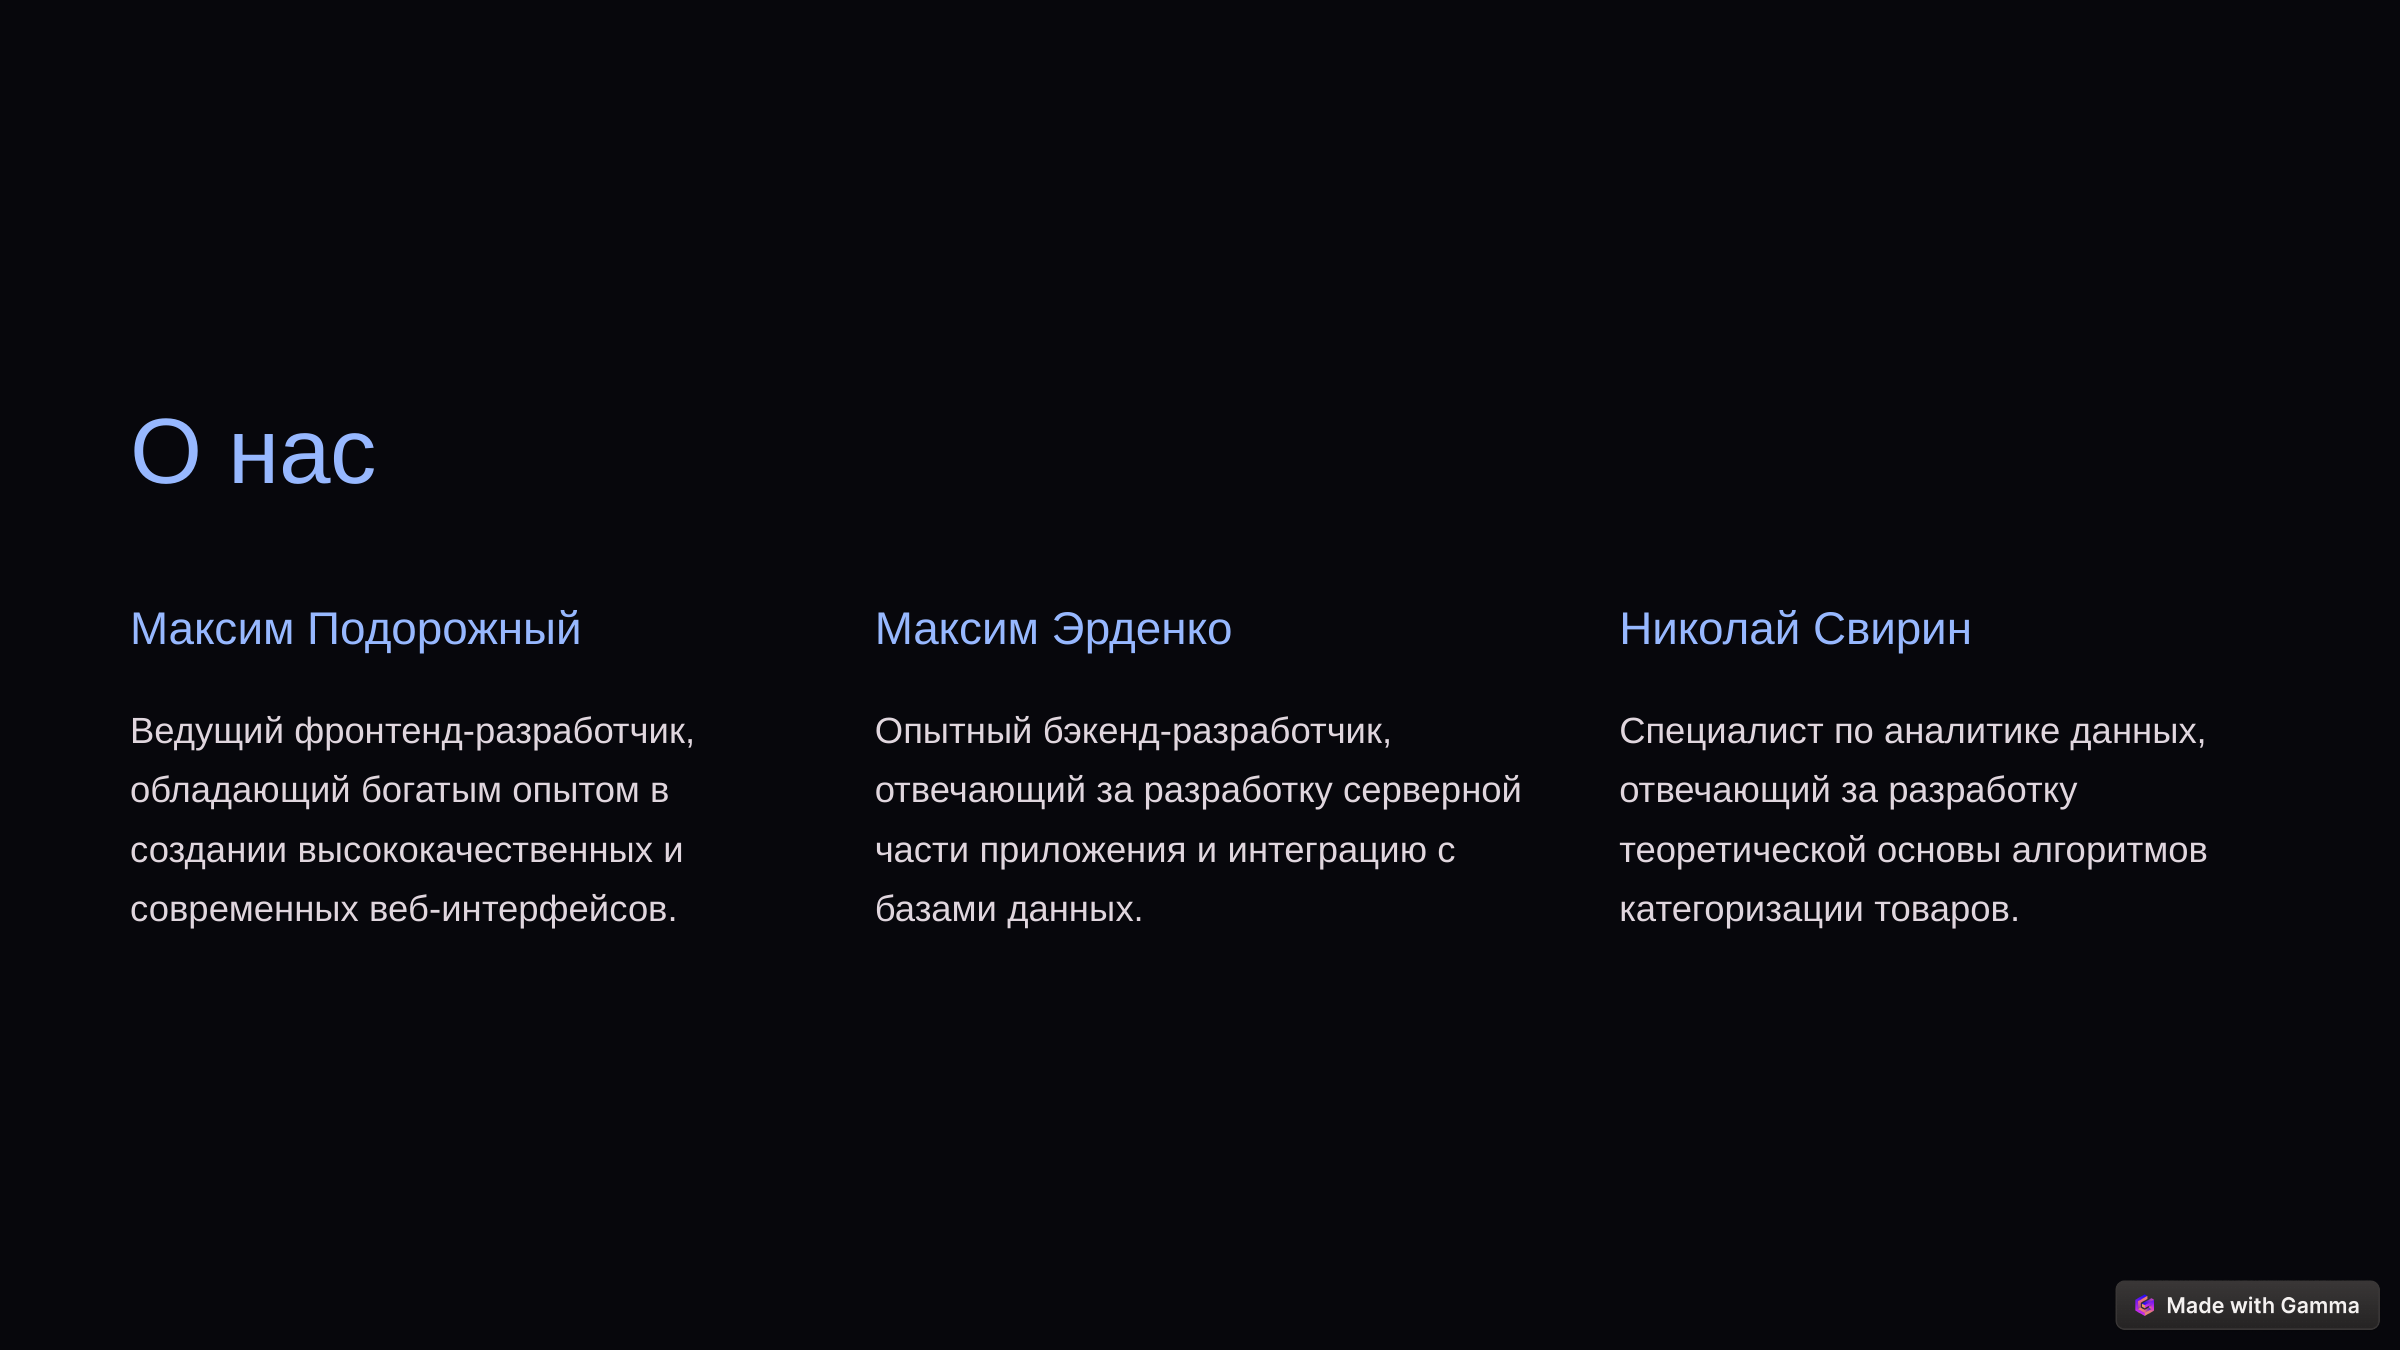

О нас
Максим Подорожный
Максим Эрденко
Николай Свирин
Ведущий фронтенд-разработчик, обладающий богатым опытом в создании высококачественных и современных веб-интерфейсов.
Опытный бэкенд-разработчик, отвечающий за разработку серверной части приложения и интеграцию с базами данных.
Специалист по аналитике данных, отвечающий за разработку теоретической основы алгоритмов категоризации товаров.